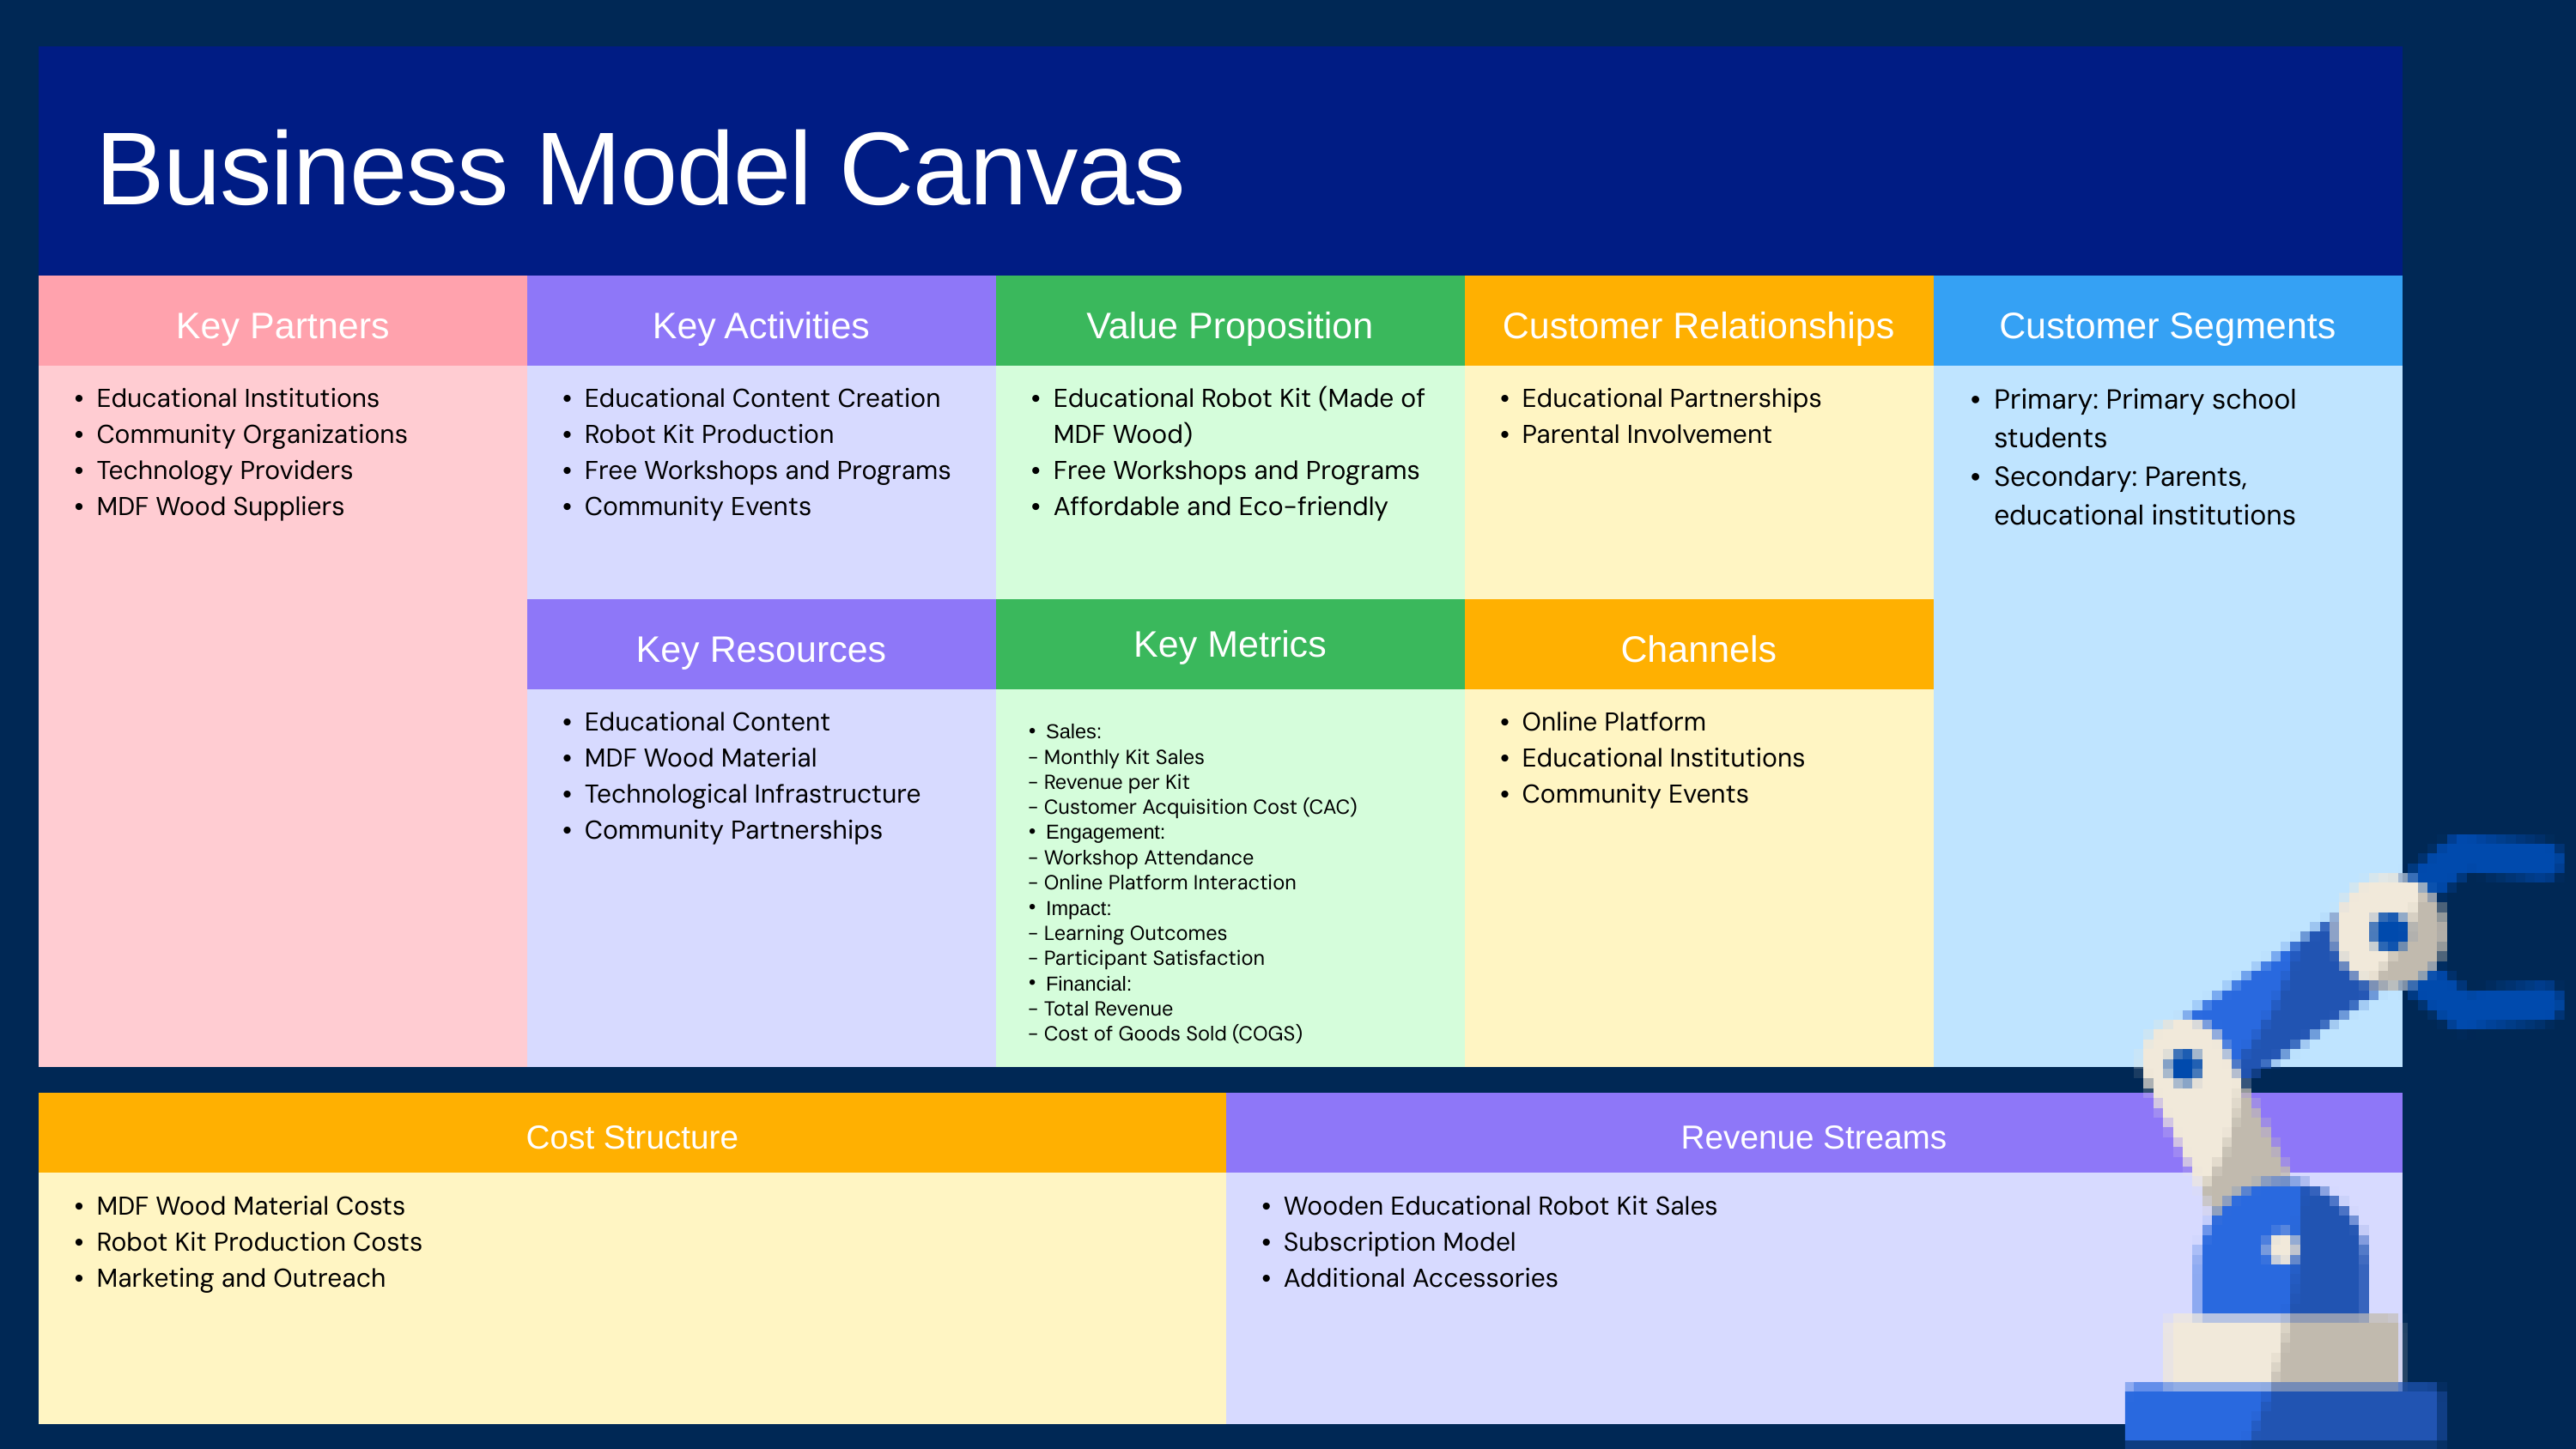

Business Model Canvas
| Key Partners | Key Activities | Value Proposition | Customer Relationships | Customer Segments |
| --- | --- | --- | --- | --- |
| Educational Institutions Community Organizations Technology Providers MDF Wood Suppliers | Educational Content Creation Robot Kit Production Free Workshops and Programs Community Events | Educational Robot Kit (Made of MDF Wood) Free Workshops and Programs Affordable and Eco-friendly | Educational Partnerships Parental Involvement | Primary: Primary school students Secondary: Parents, educational institutions |
| Educational Institutions Community Organizations Technology Providers MDF Wood Suppliers | Key Resources | Key Metrics | Channels | Primary: Primary school students Secondary: Parents, educational institutions |
| Educational Institutions Community Organizations Technology Providers MDF Wood Suppliers | Educational Content MDF Wood Material Technological Infrastructure Community Partnerships |  | Online Platform Educational Institutions Community Events | Primary: Primary school students Secondary: Parents, educational institutions |
Sales:
   - Monthly Kit Sales
   - Revenue per Kit
   - Customer Acquisition Cost (CAC)
Engagement:
   - Workshop Attendance
   - Online Platform Interaction
Impact:
   - Learning Outcomes
   - Participant Satisfaction
Financial:
   - Total Revenue
   - Cost of Goods Sold (COGS)

| Cost Structure | Revenue Streams |
| --- | --- |
| MDF Wood Material Costs Robot Kit Production Costs Marketing and Outreach | Wooden Educational Robot Kit Sales Subscription Model Additional Accessories |